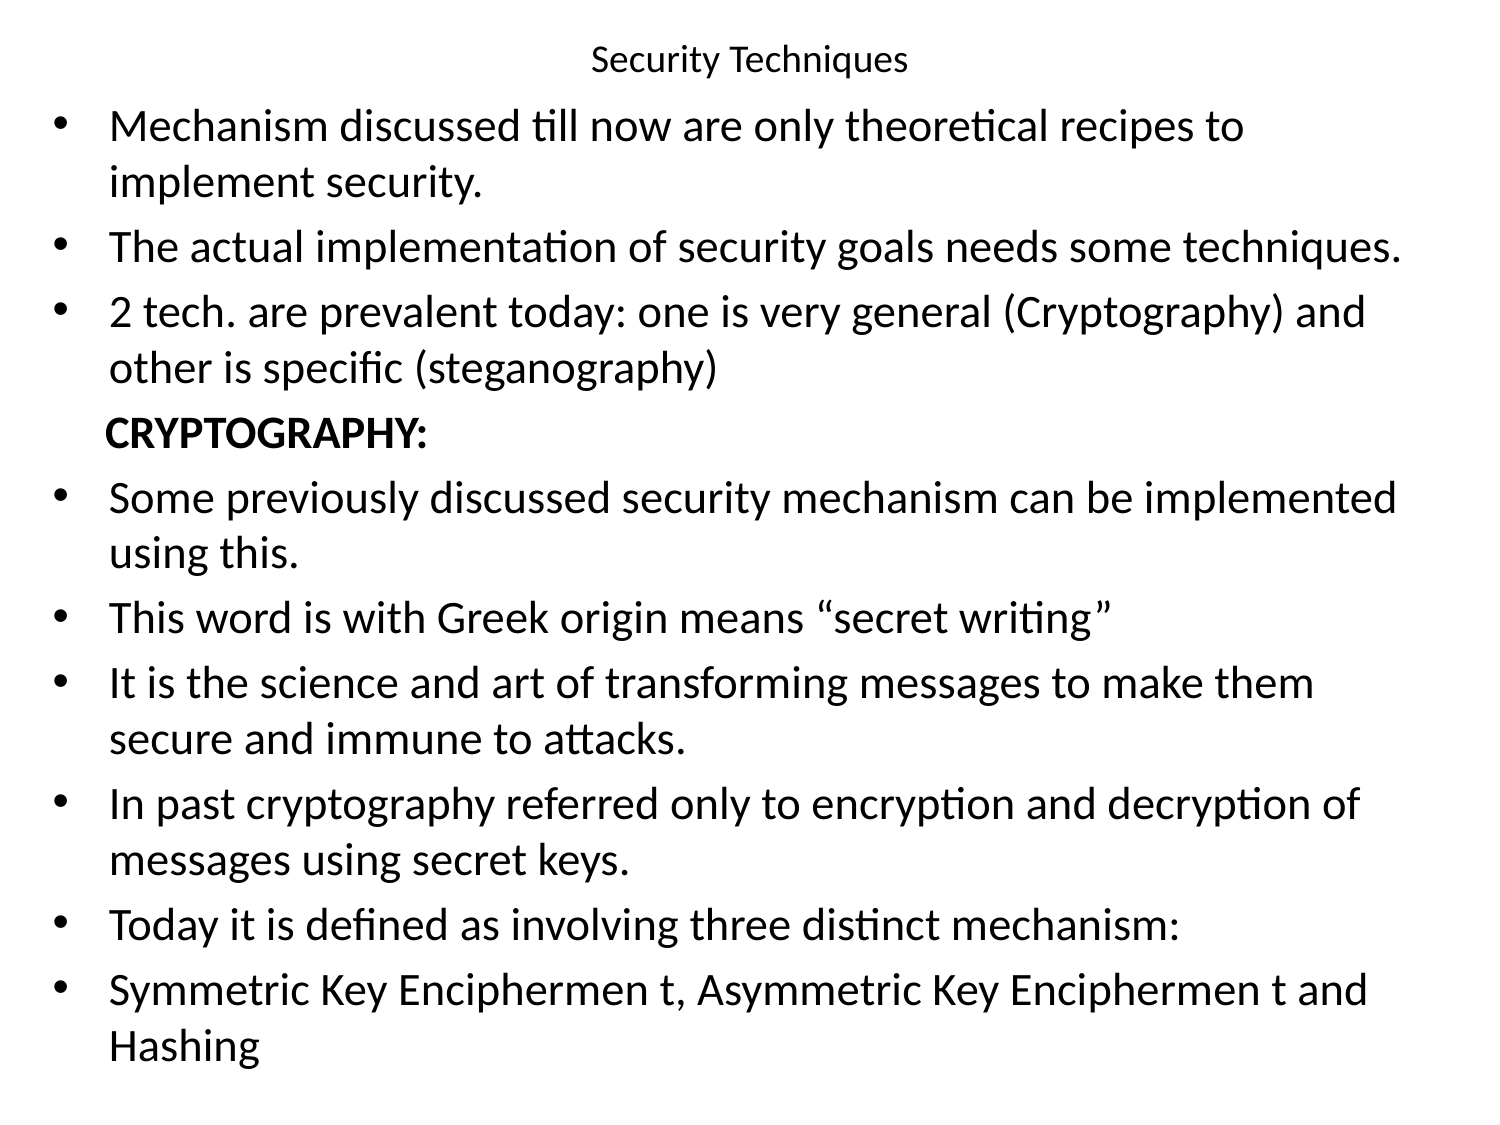

# Security Techniques
Mechanism discussed till now are only theoretical recipes to implement security.
The actual implementation of security goals needs some techniques.
2 tech. are prevalent today: one is very general (Cryptography) and other is specific (steganography)
     CRYPTOGRAPHY:
Some previously discussed security mechanism can be implemented using this.
This word is with Greek origin means “secret writing”
It is the science and art of transforming messages to make them secure and immune to attacks.
In past cryptography referred only to encryption and decryption of messages using secret keys.
Today it is defined as involving three distinct mechanism:
Symmetric Key Enciphermen t, Asymmetric Key Enciphermen t and Hashing